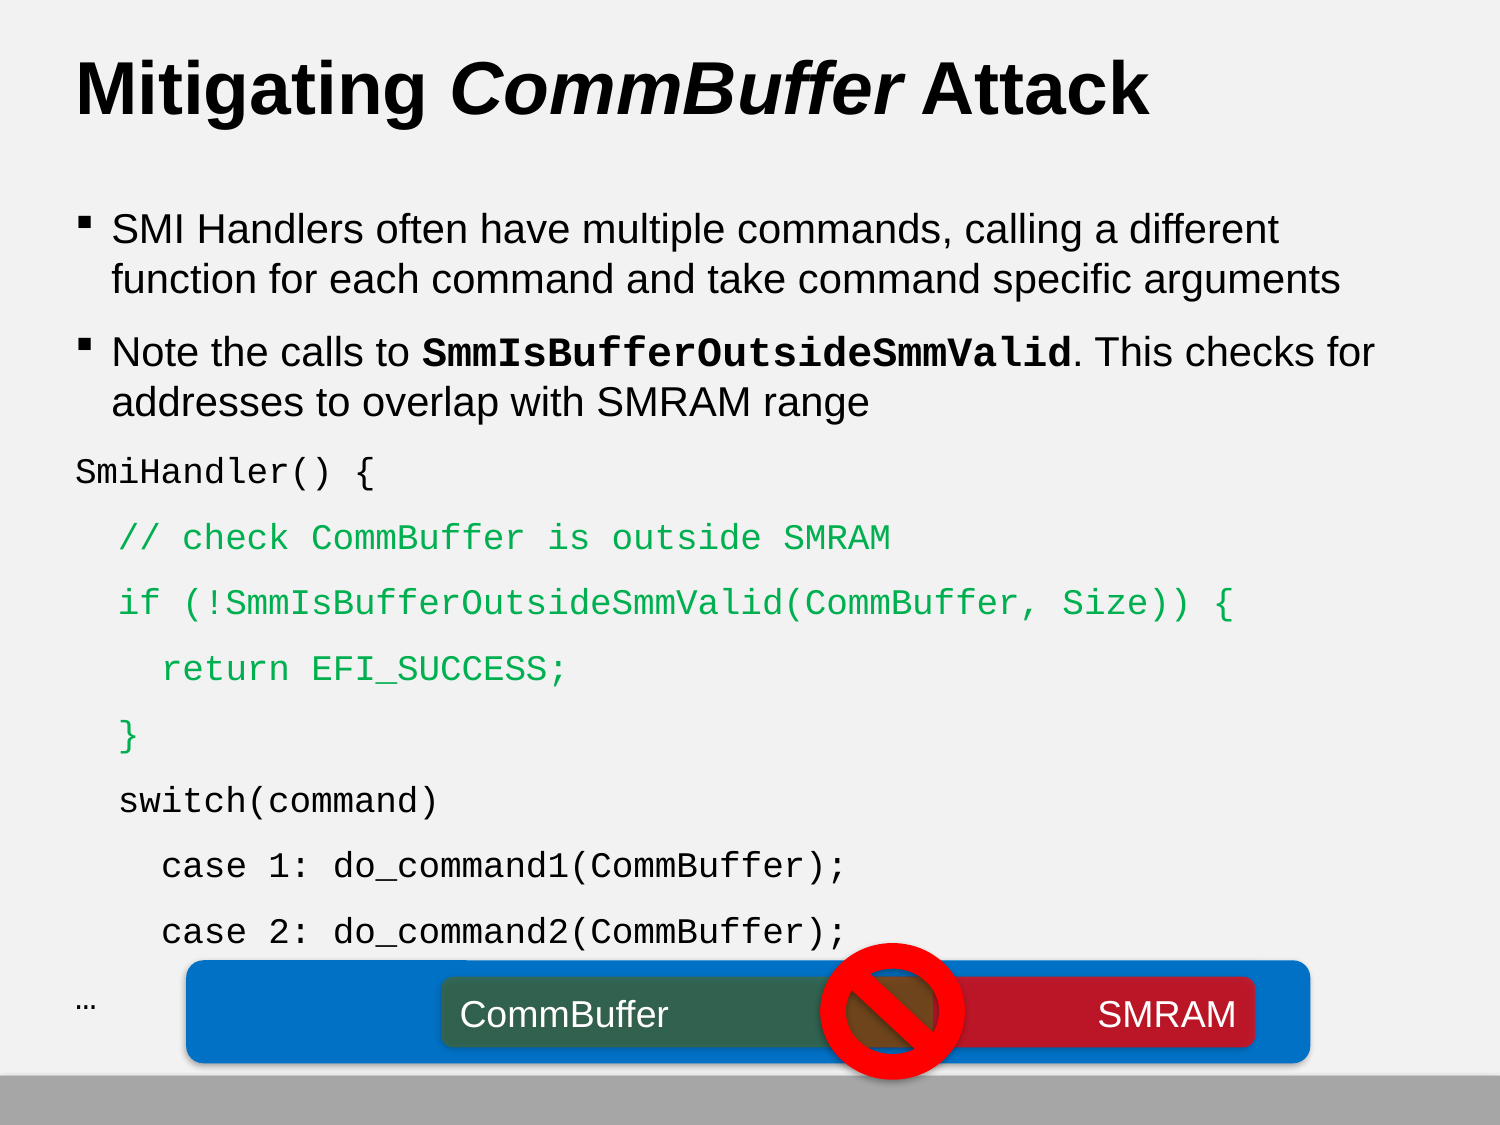

# Mitigating CommBuffer Attack
SMI Handlers often have multiple commands, calling a different function for each command and take command specific arguments
Note the calls to SmmIsBufferOutsideSmmValid. This checks for addresses to overlap with SMRAM range
SmiHandler() {
  // check CommBuffer is outside SMRAM
  if (!SmmIsBufferOutsideSmmValid(CommBuffer, Size)) {
    return EFI_SUCCESS;
  }
  switch(command)
    case 1: do_command1(CommBuffer);
    case 2: do_command2(CommBuffer);
…

CommBuffer
SMRAM